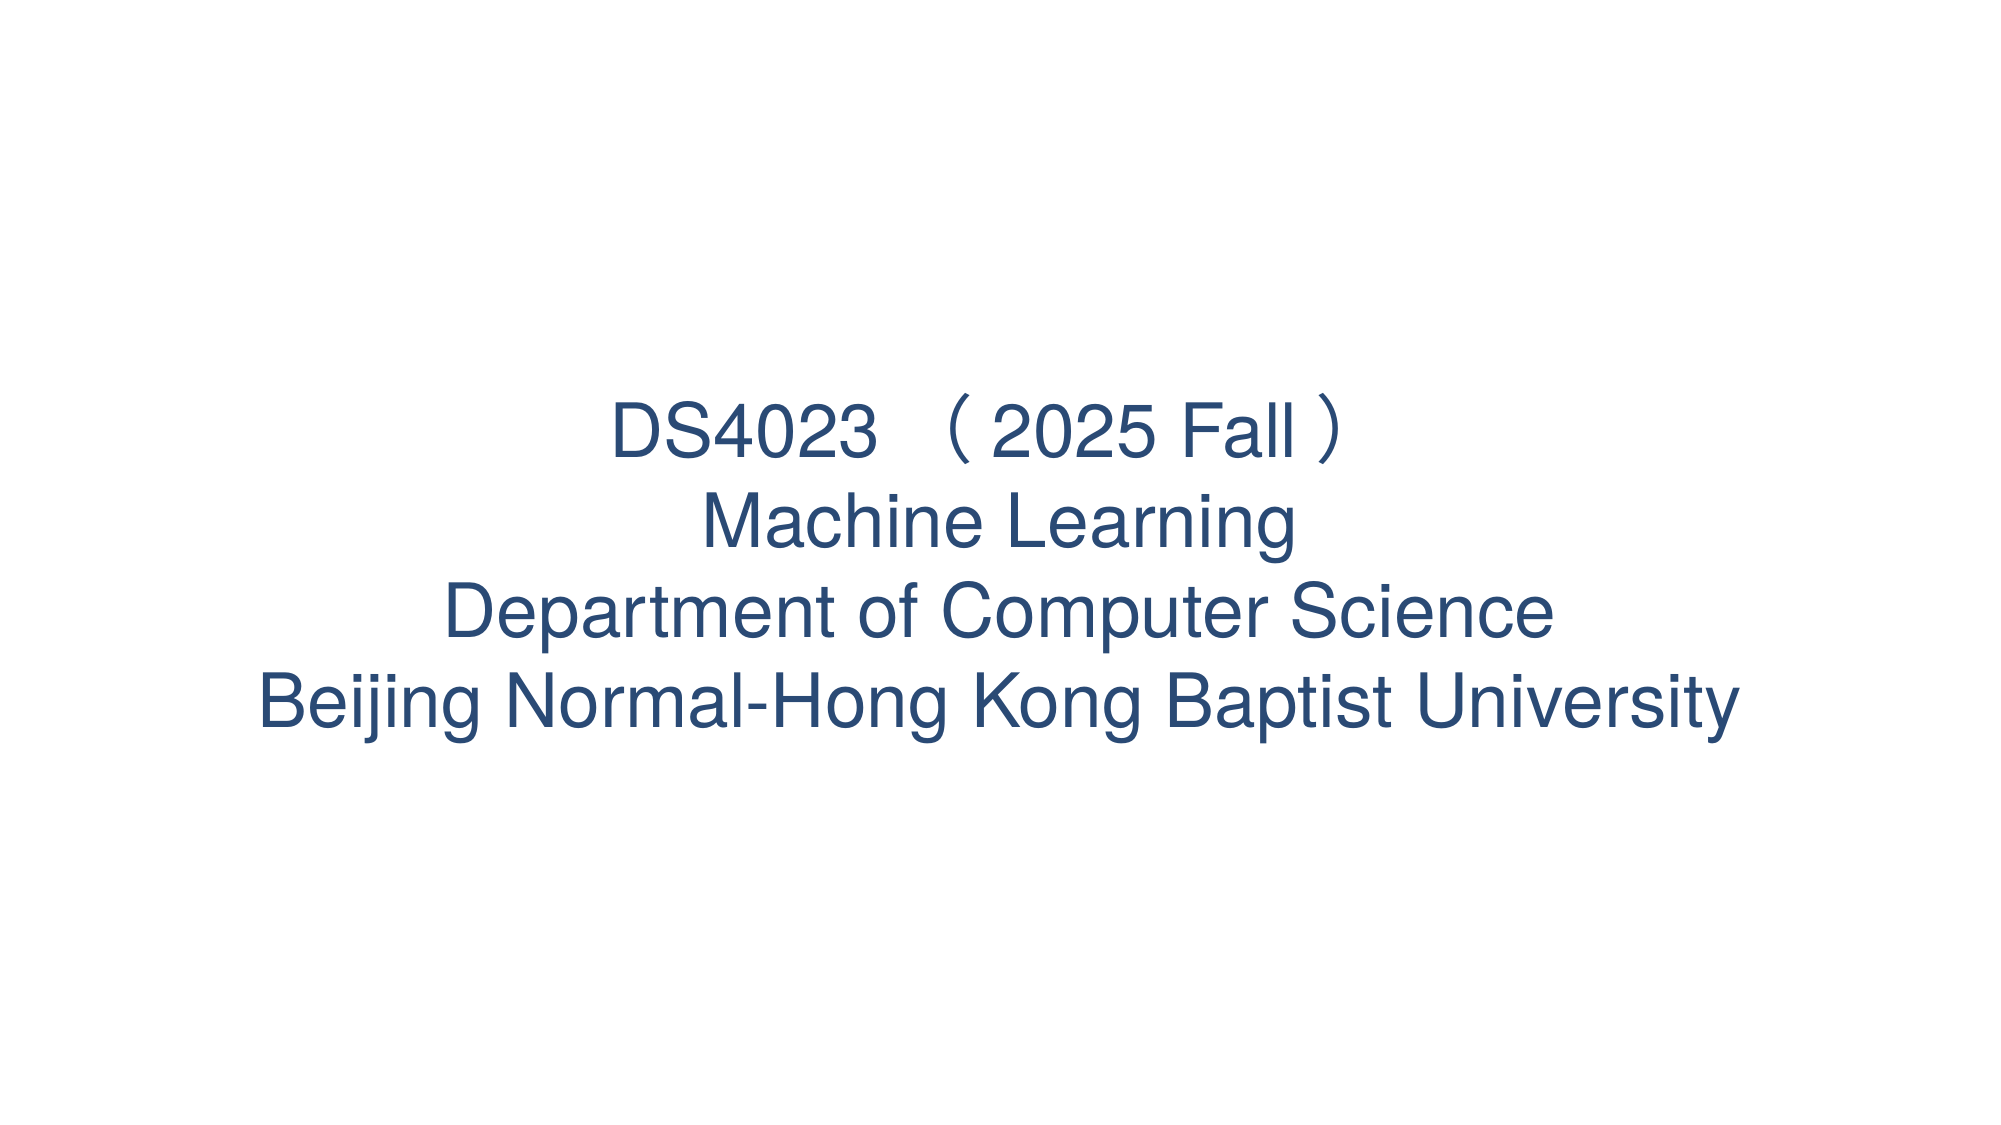

DS4023（2025 Fall）
Machine Learning
Department of Computer Science
Beijing Normal-Hong Kong Baptist University